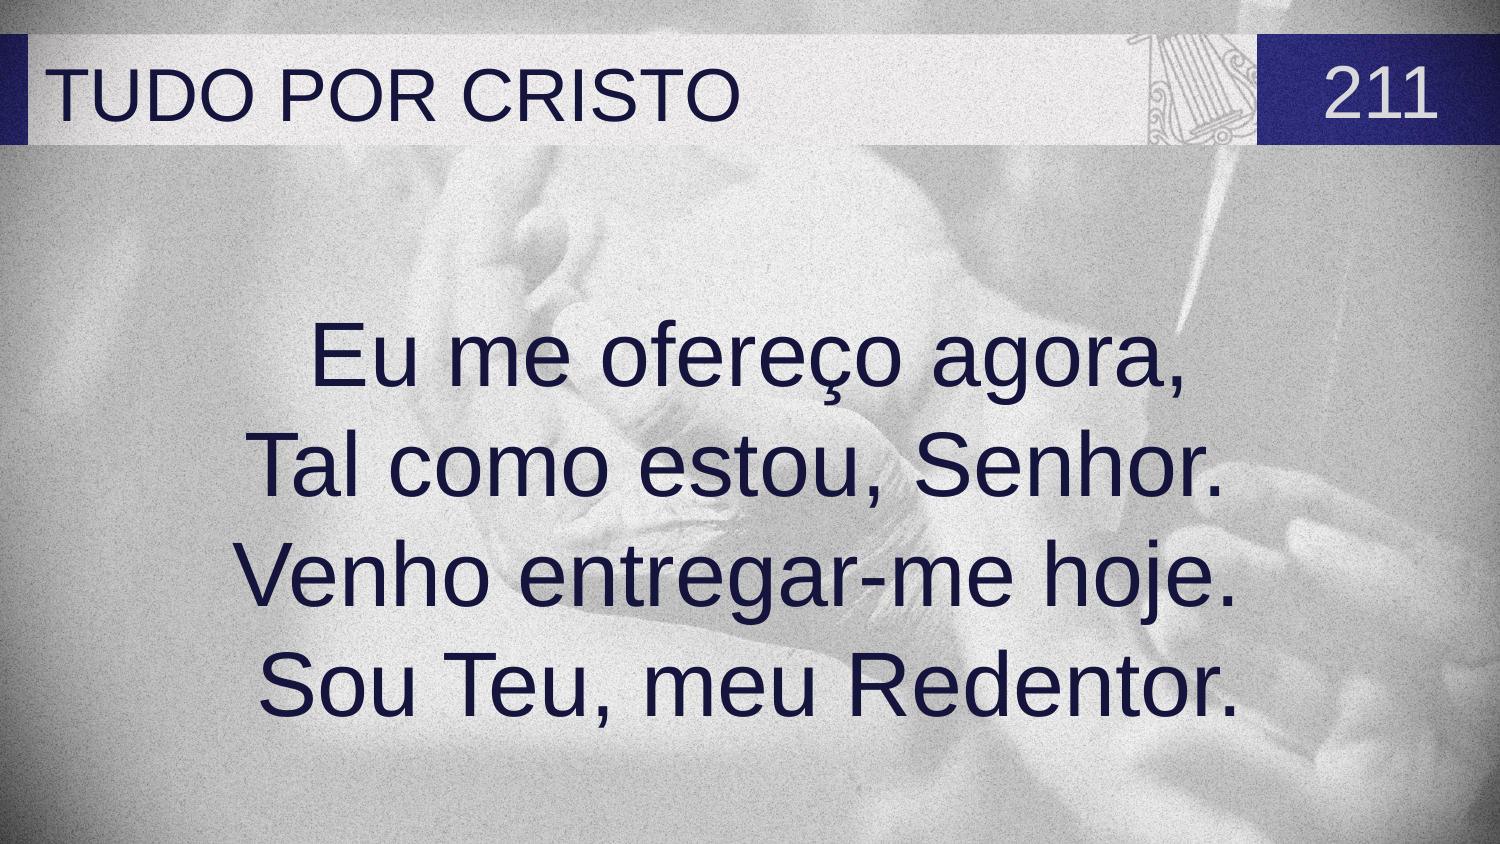

# TUDO POR CRISTO
211
Eu me ofereço agora,
Tal como estou, Senhor.
Venho entregar-me hoje.
Sou Teu, meu Redentor.